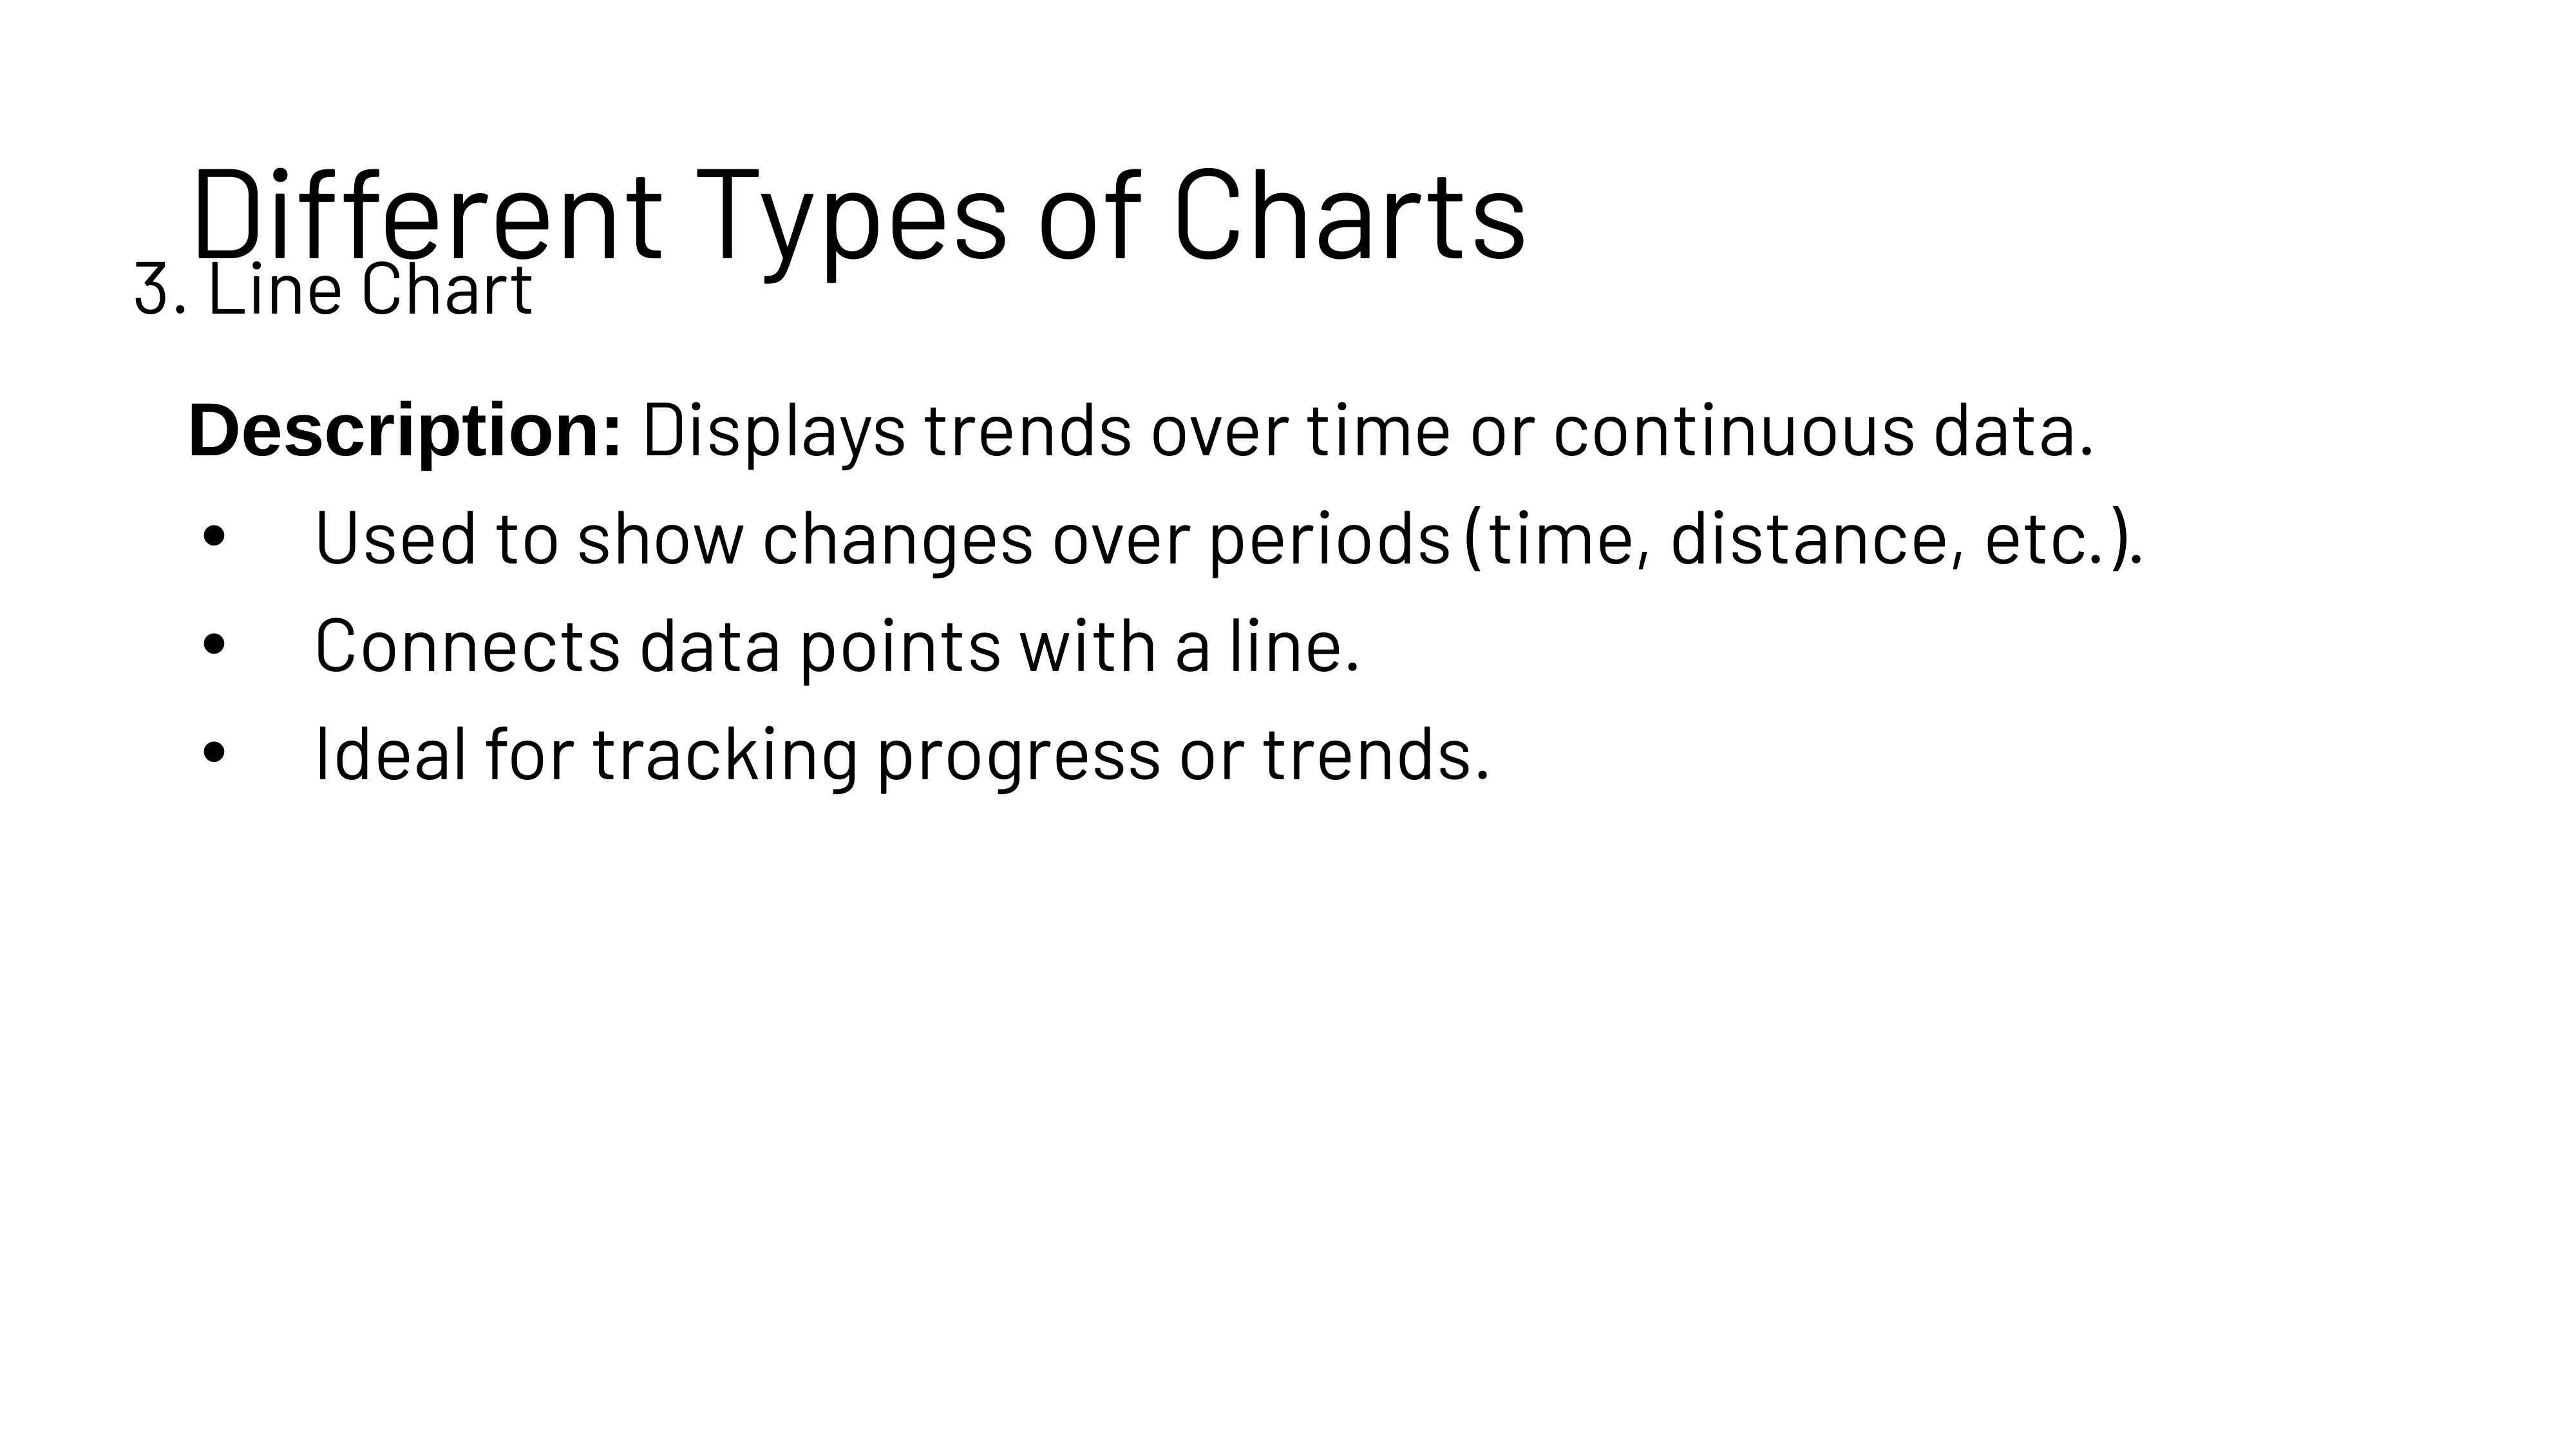

# Different Types of Charts
3. Line Chart
Description: Displays trends over time or continuous data.
Used to show changes over periods (time, distance, etc.).
Connects data points with a line.
Ideal for tracking progress or trends.